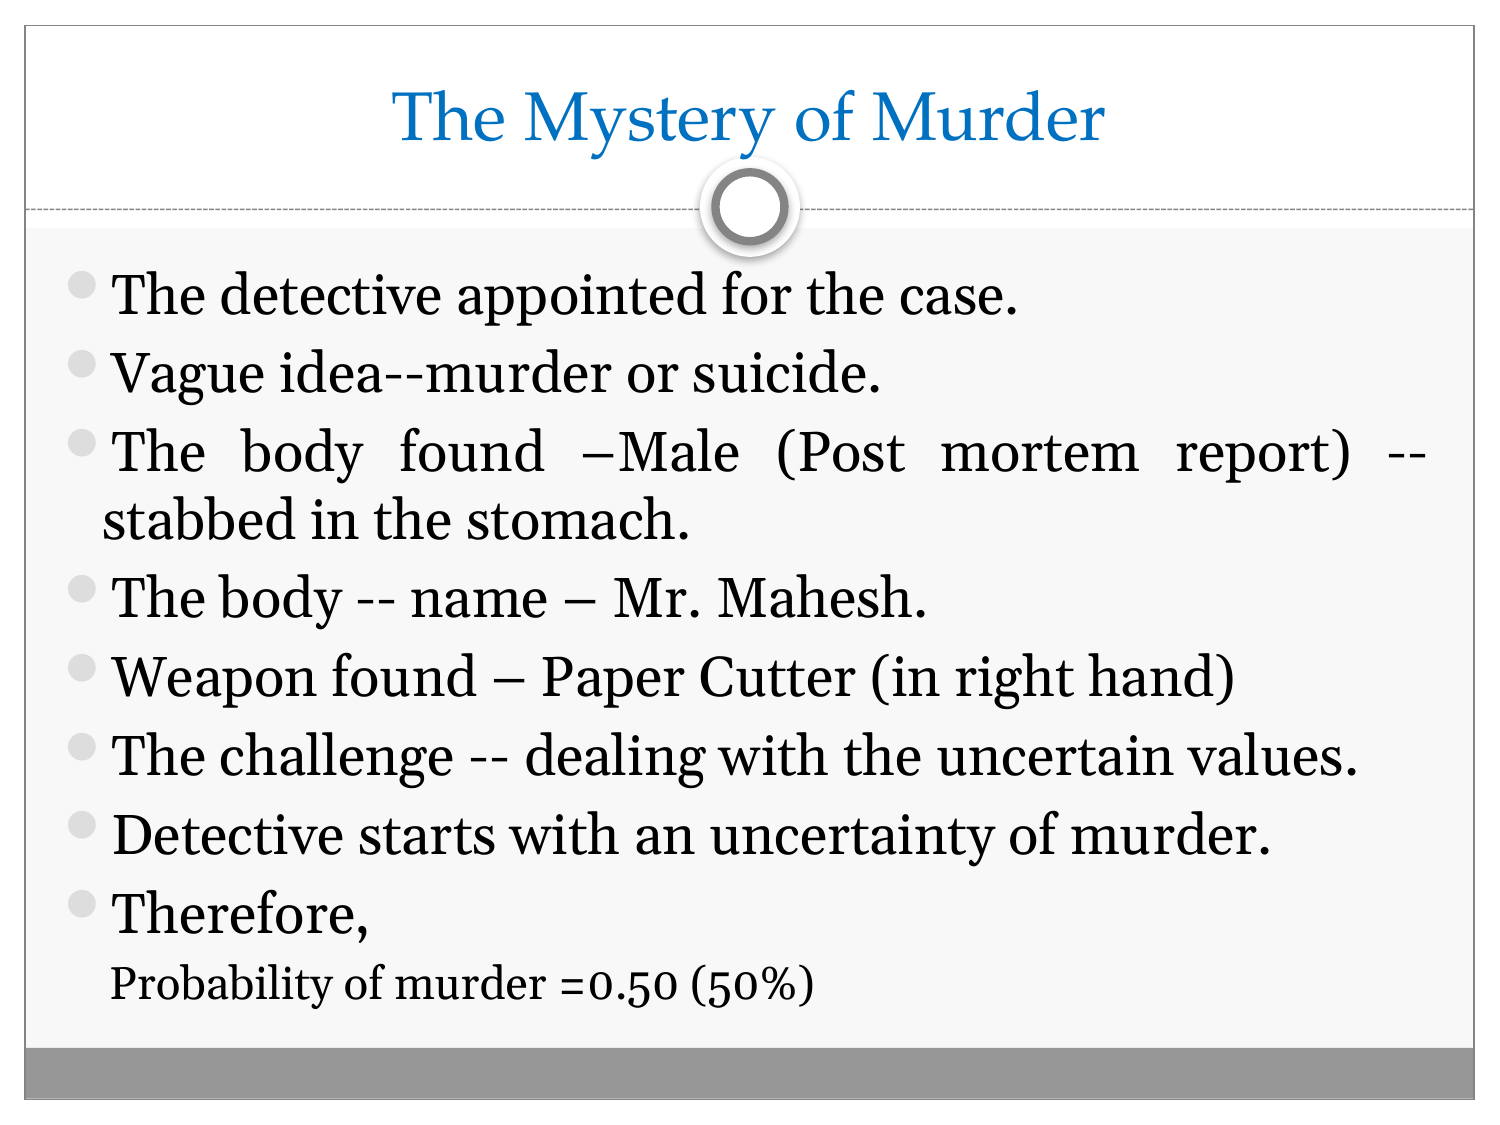

# The Mystery of Murder
The detective appointed for the case.
Vague idea--murder or suicide.
The body found –Male (Post mortem report) -- stabbed in the stomach.
The body -- name – Mr. Mahesh.
Weapon found – Paper Cutter (in right hand)
The challenge -- dealing with the uncertain values.
Detective starts with an uncertainty of murder.
Therefore,
Probability of murder =0.50 (50%)